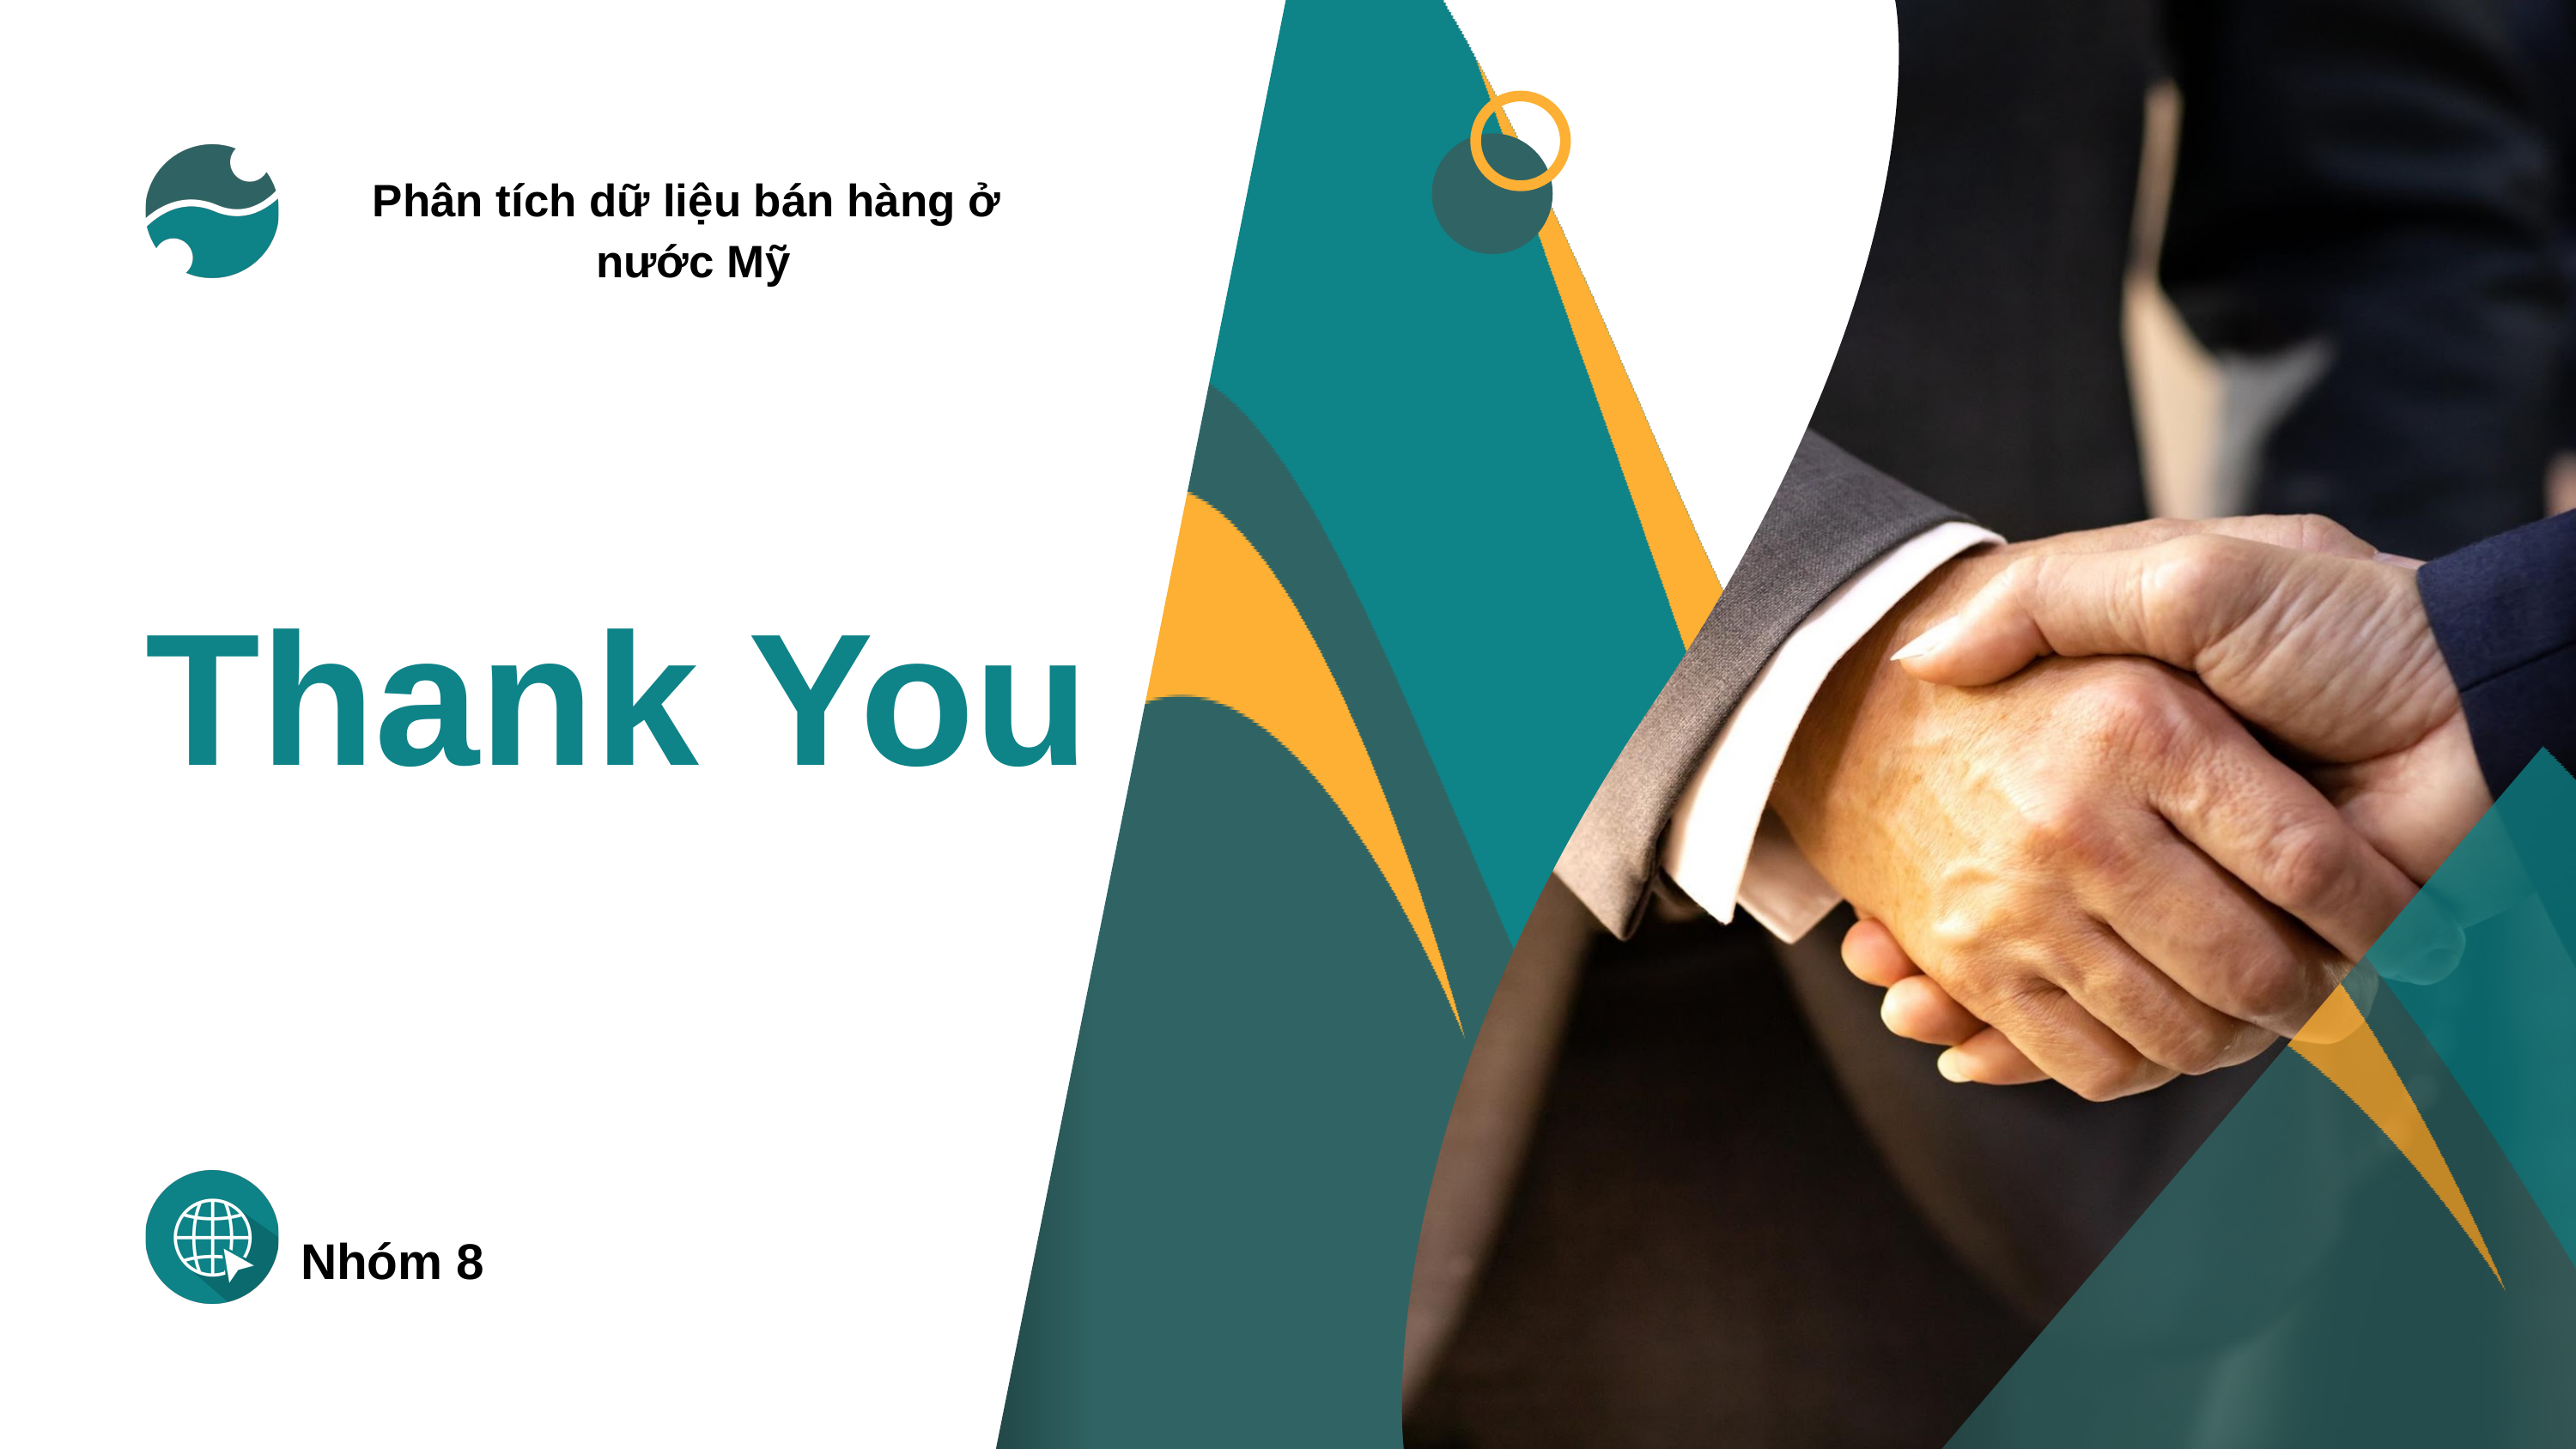

Phân tích dữ liệu bán hàng ở  nước Mỹ

Thank You

Nhóm 8